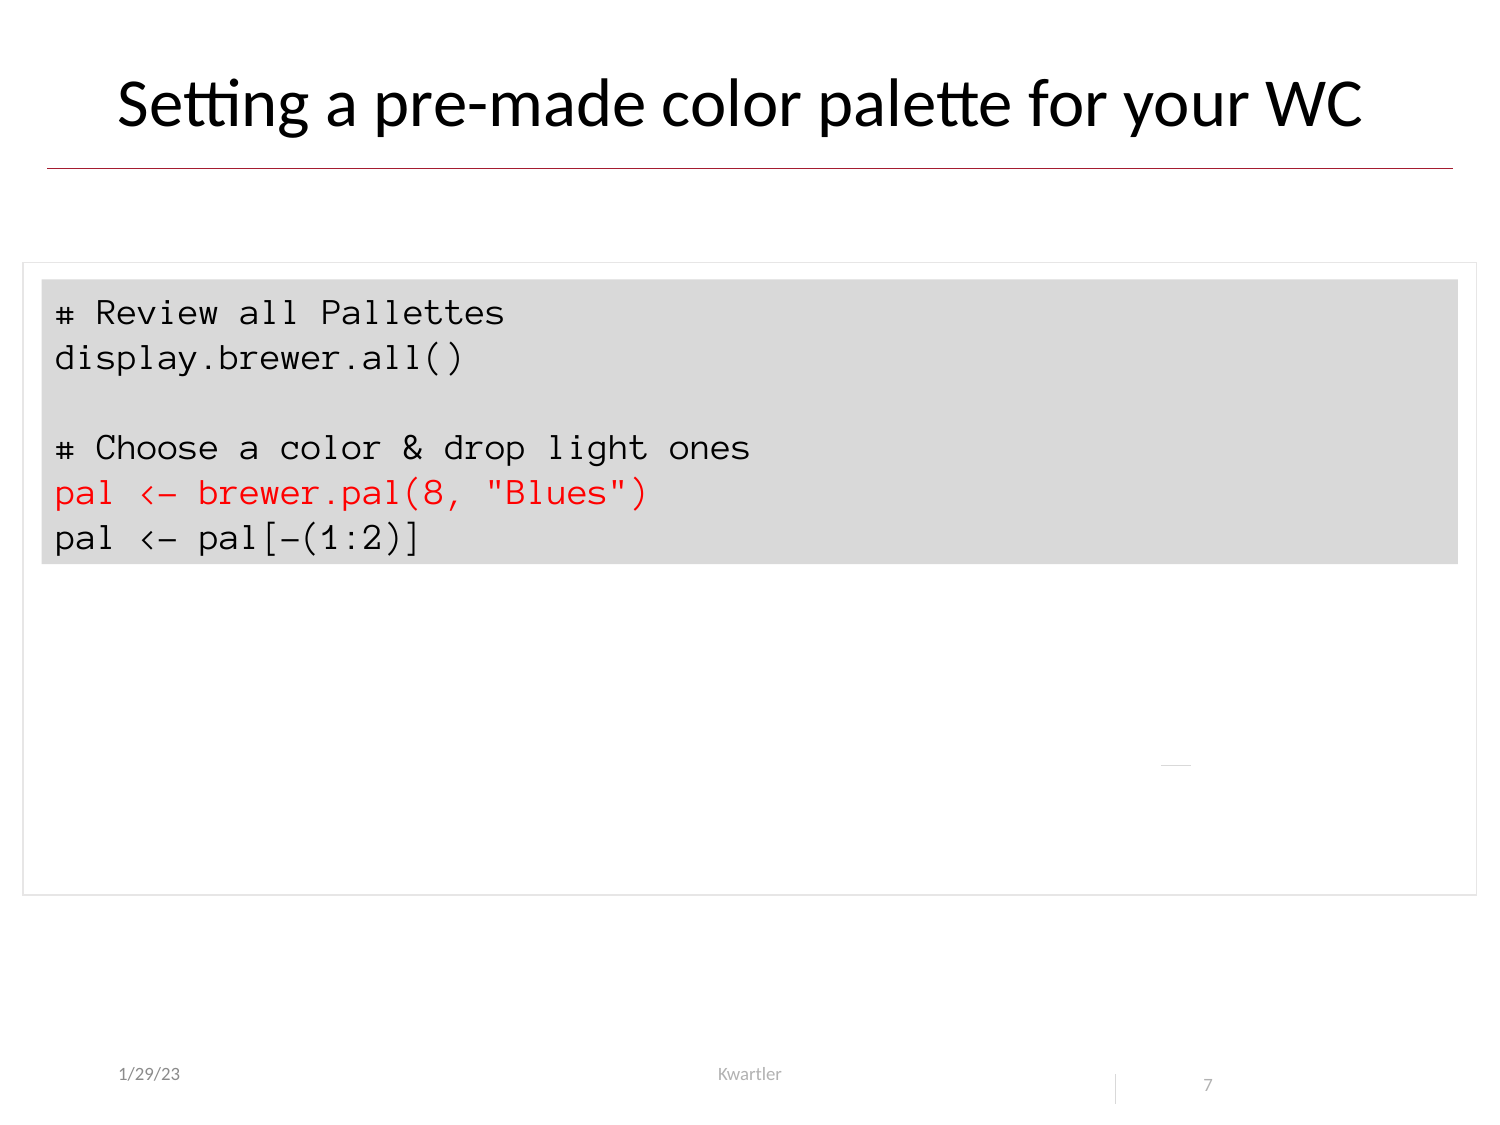

# Setting a pre-made color palette for your WC

# Review all Pallettes
display.brewer.all()

# Choose a color & drop light ones
pal <- brewer.pal(8, "Blues")
pal <- pal[-(1:2)]
1/29/23
Kwartler
7